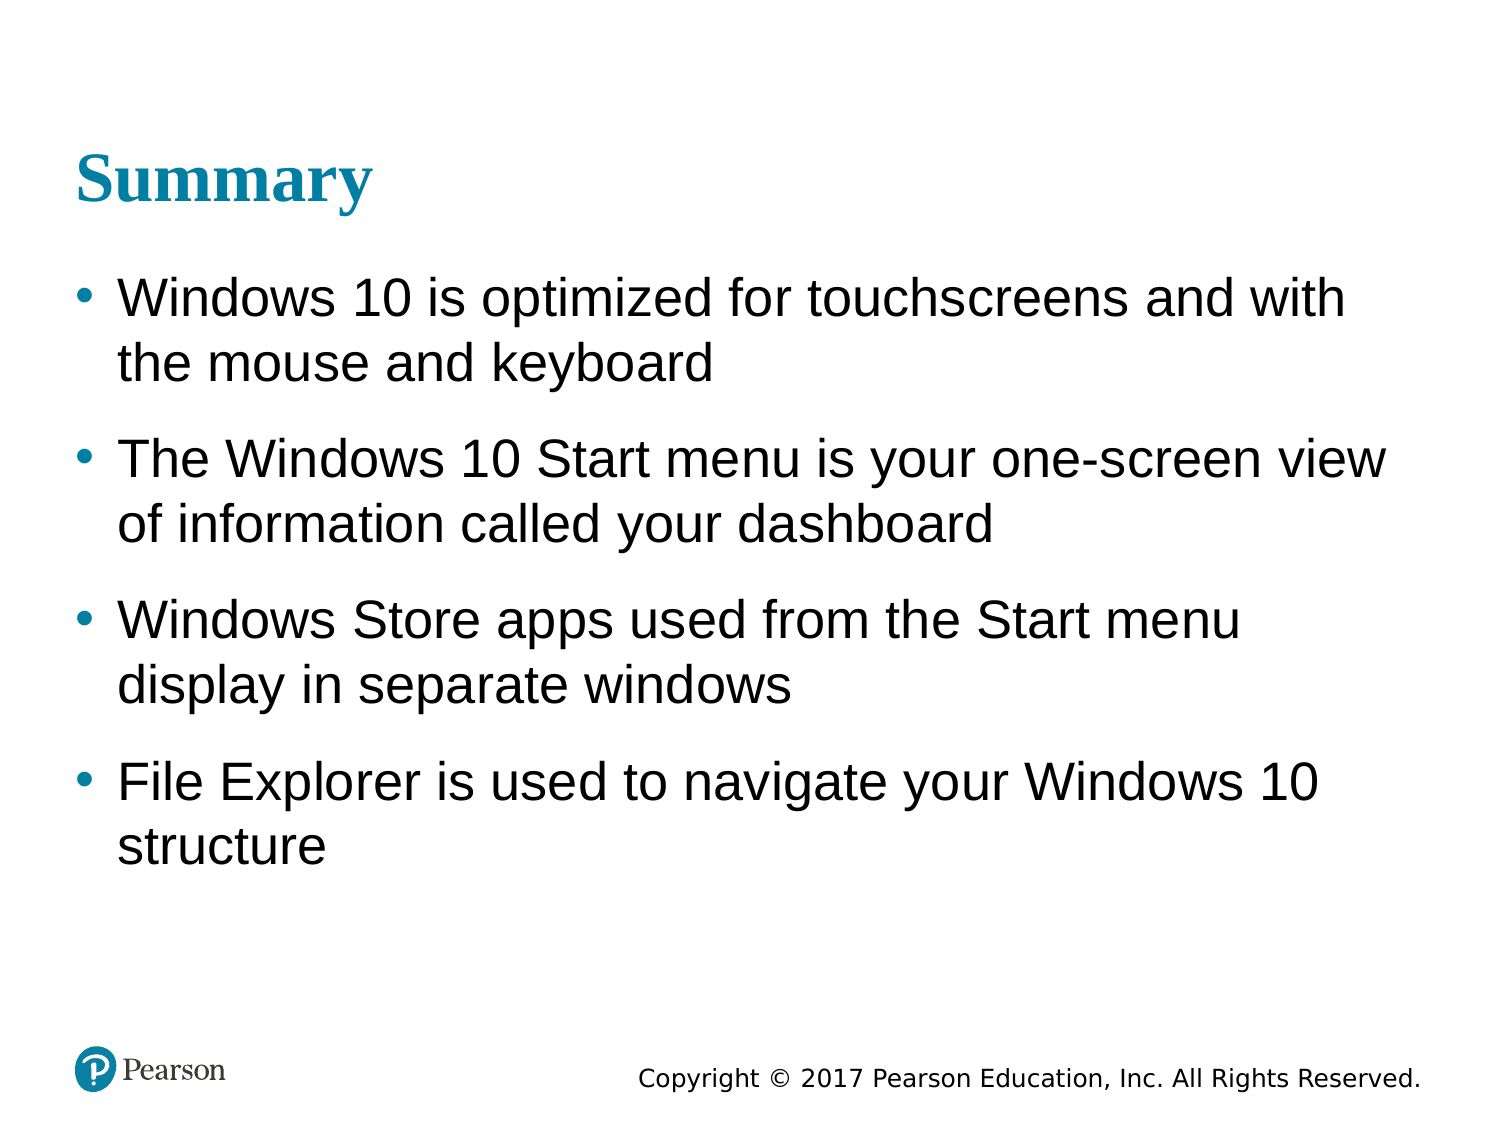

# Summary
Windows 10 is optimized for touchscreens and with the mouse and keyboard
The Windows 10 Start menu is your one-screen view of information called your dashboard
Windows Store apps used from the Start menu display in separate windows
File Explorer is used to navigate your Windows 10 structure